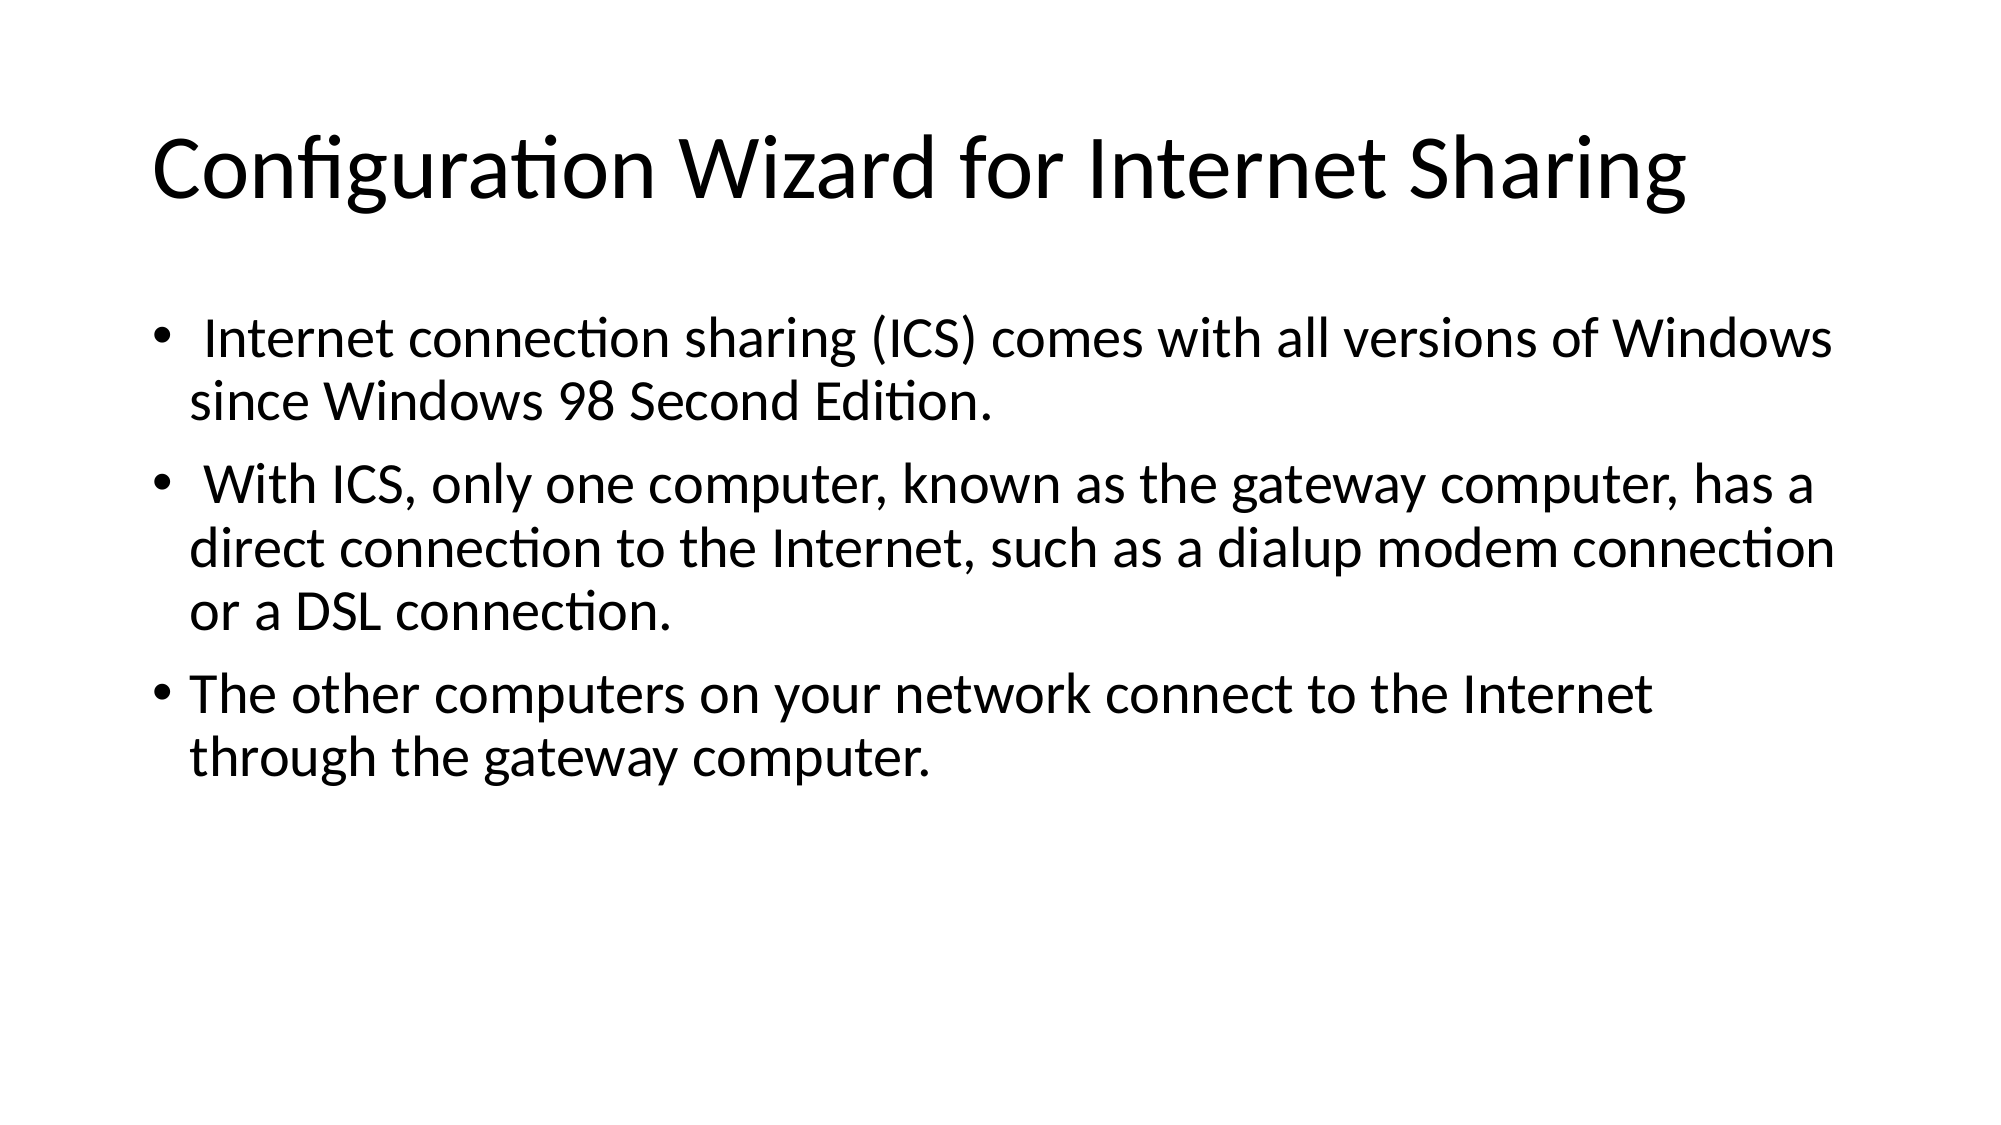

# Configuration Wizard for Internet Sharing
 Internet connection sharing (ICS) comes with all versions of Windows since Windows 98 Second Edition.
 With ICS, only one computer, known as the gateway computer, has a direct connection to the Internet, such as a dialup modem connection or a DSL connection.
The other computers on your network connect to the Internet through the gateway computer.